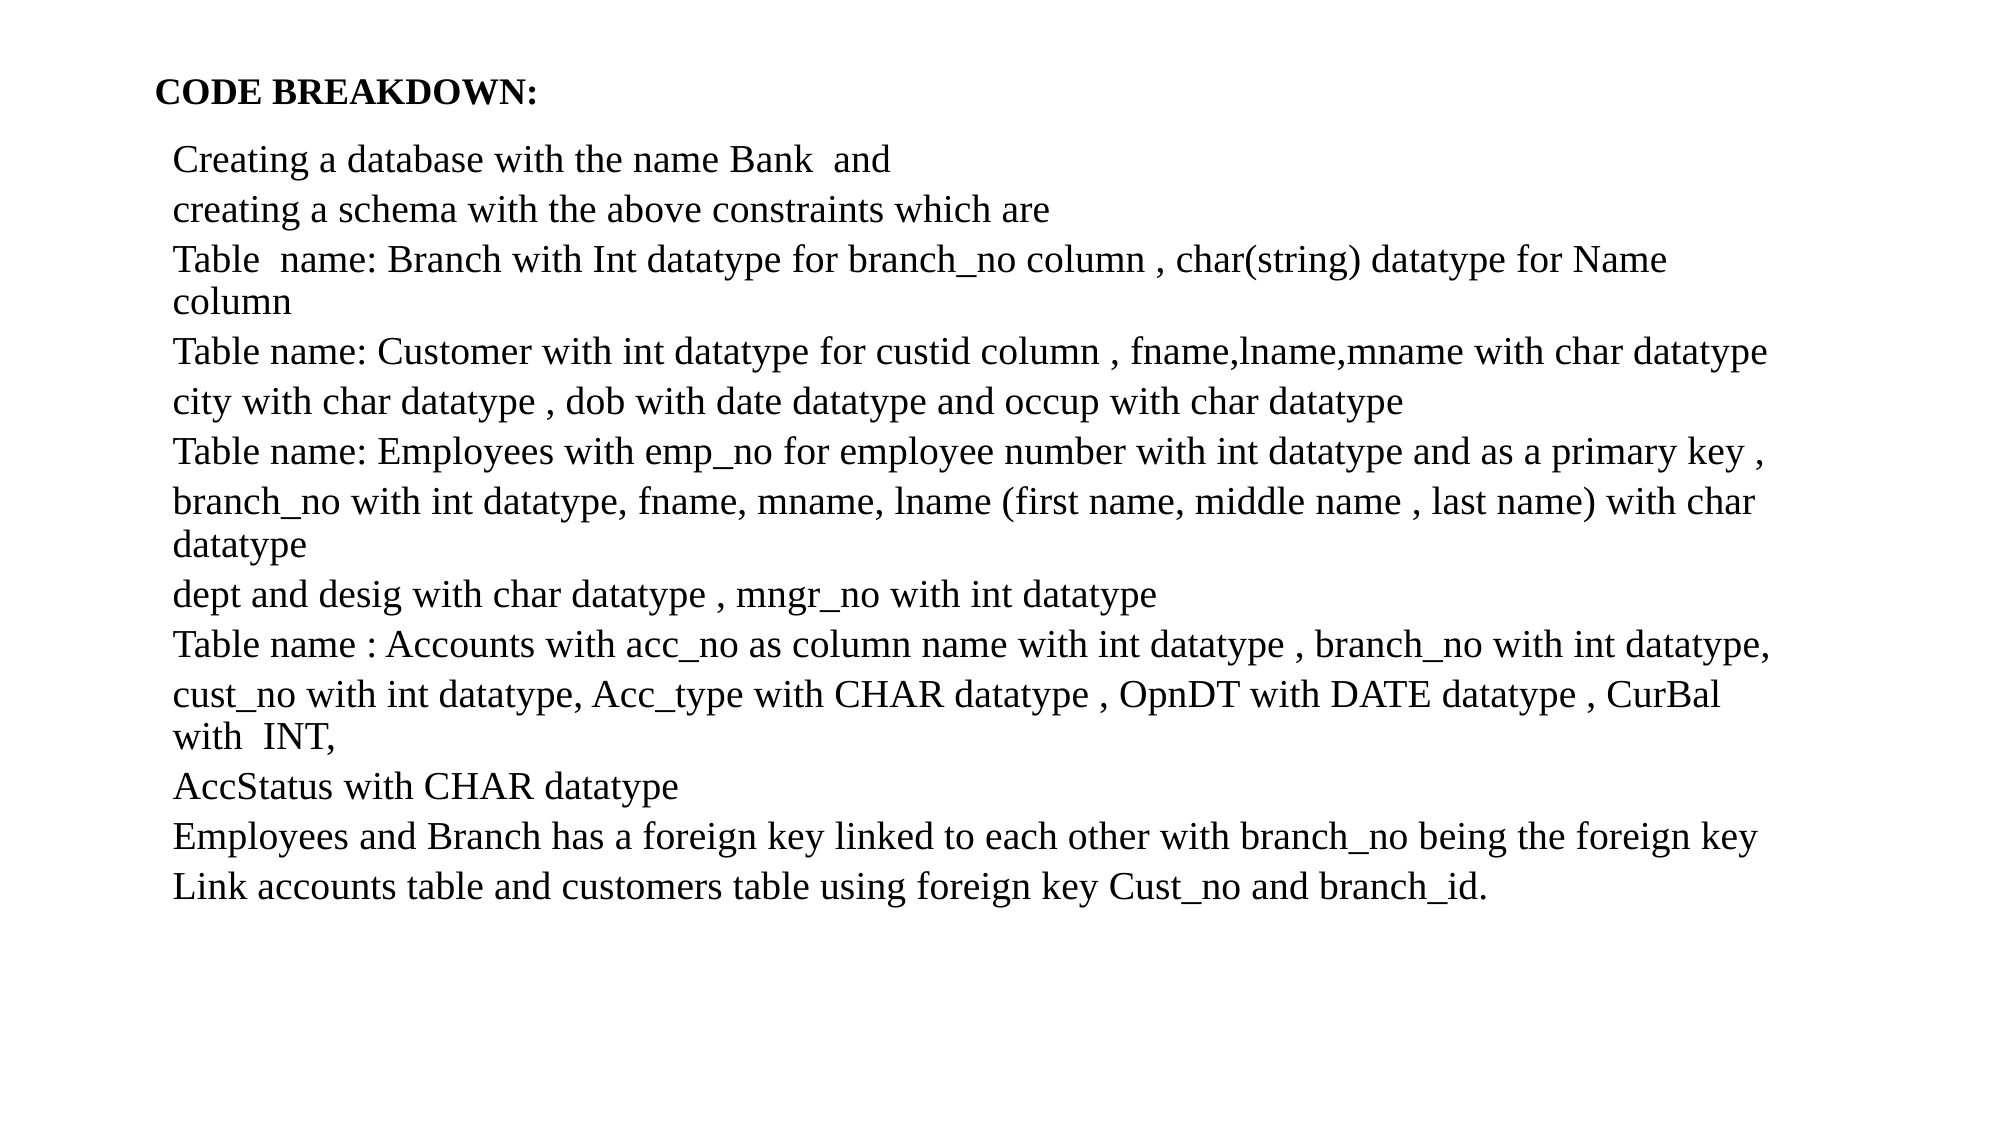

# CODE BREAKDOWN:
Creating a database with the name Bank  and
creating a schema with the above constraints which are
Table  name: Branch with Int datatype for branch_no column , char(string) datatype for Name column
Table name: Customer with int datatype for custid column , fname,lname,mname with char datatype
city with char datatype , dob with date datatype and occup with char datatype
Table name: Employees with emp_no for employee number with int datatype and as a primary key ,
branch_no with int datatype, fname, mname, lname (first name, middle name , last name) with char datatype
dept and desig with char datatype , mngr_no with int datatype
Table name : Accounts with acc_no as column name with int datatype , branch_no with int datatype,
cust_no with int datatype, Acc_type with CHAR datatype , OpnDT with DATE datatype , CurBal with  INT,
AccStatus with CHAR datatype
Employees and Branch has a foreign key linked to each other with branch_no being the foreign key
Link accounts table and customers table using foreign key Cust_no and branch_id.